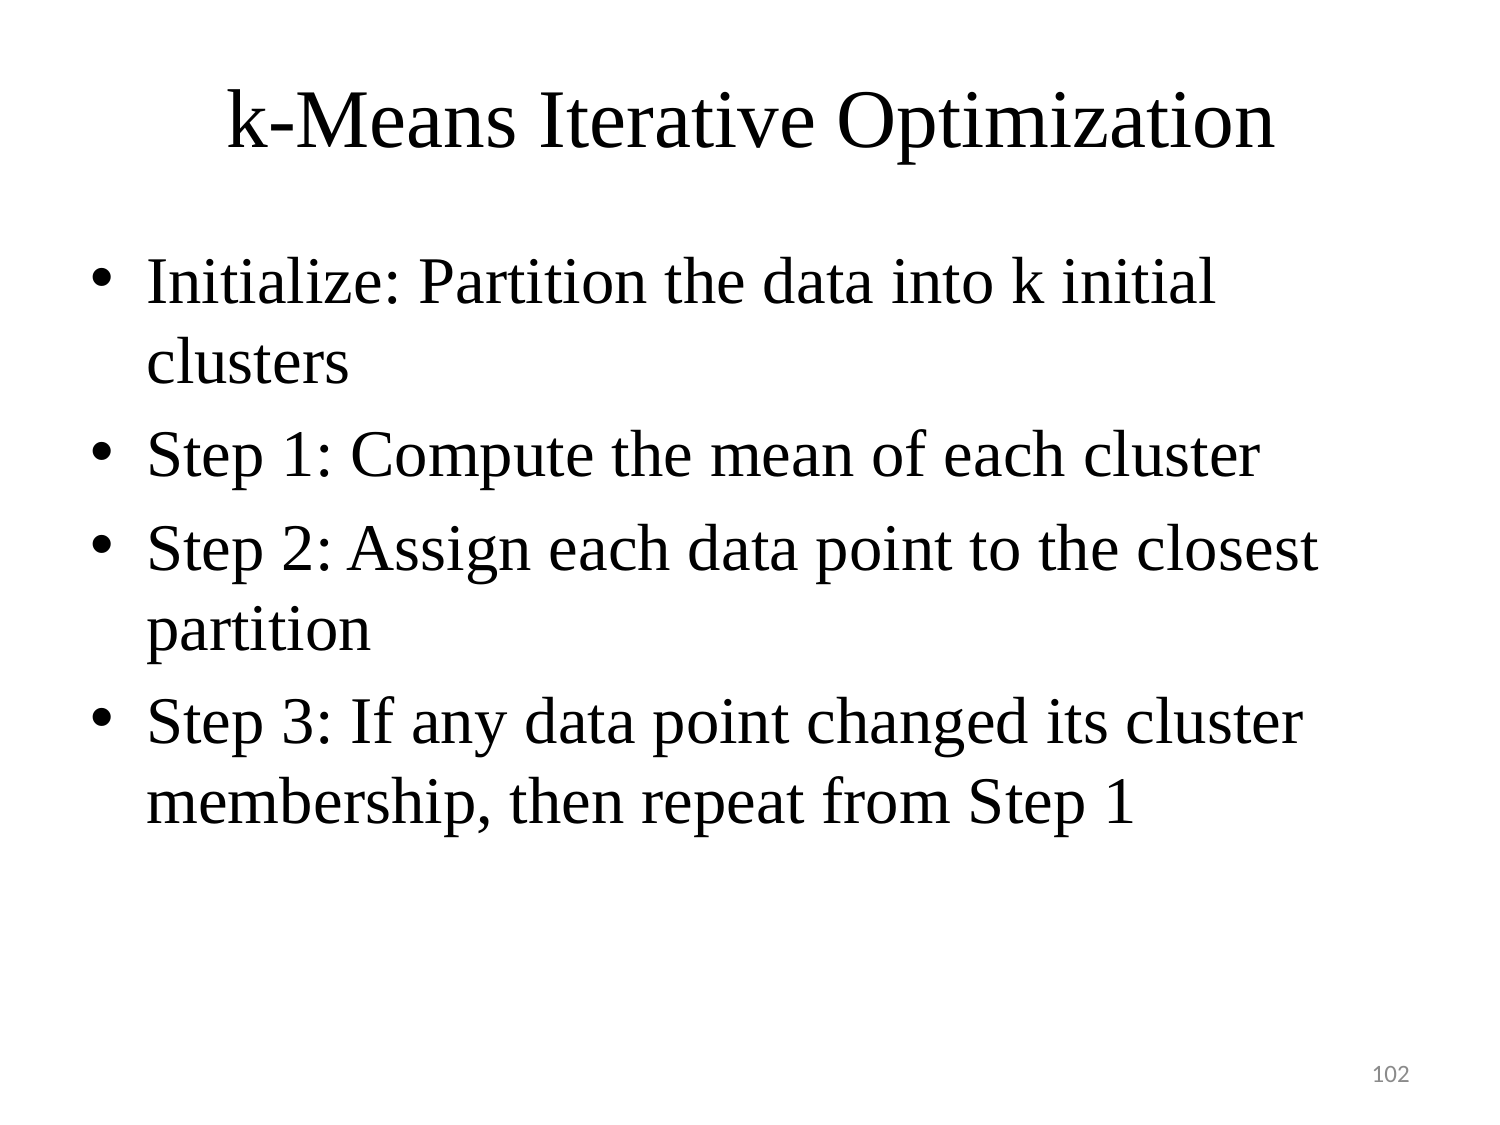

# k-Means Iterative Optimization
Initialize: Partition the data into k initial clusters
Step 1: Compute the mean of each cluster
Step 2: Assign each data point to the closest partition
Step 3: If any data point changed its cluster membership, then repeat from Step 1
102